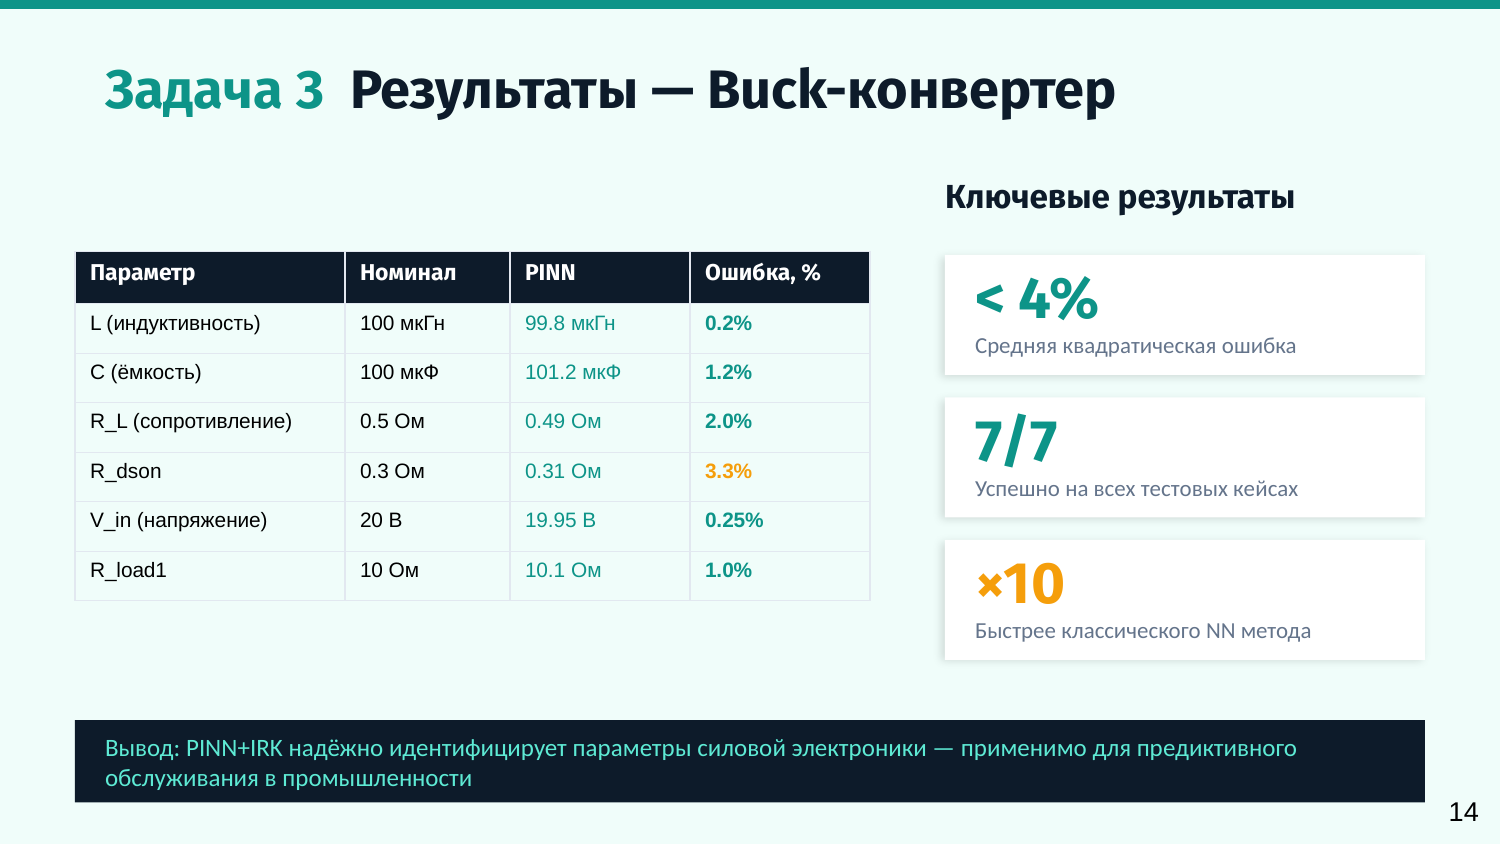

Задача 3  Результаты — Buck-конвертер
Ключевые результаты
| Параметр | Номинал | PINN | Ошибка, % |
| --- | --- | --- | --- |
| L (индуктивность) | 100 мкГн | 99.8 мкГн | 0.2% |
| C (ёмкость) | 100 мкФ | 101.2 мкФ | 1.2% |
| R\_L (сопротивление) | 0.5 Ом | 0.49 Ом | 2.0% |
| R\_dson | 0.3 Ом | 0.31 Ом | 3.3% |
| V\_in (напряжение) | 20 В | 19.95 В | 0.25% |
| R\_load1 | 10 Ом | 10.1 Ом | 1.0% |

< 4%
Средняя квадратическая ошибка

7/7
Успешно на всех тестовых кейсах

×10
Быстрее классического NN метода

Вывод: PINN+IRK надёжно идентифицирует параметры силовой электроники — применимо для предиктивного обслуживания в промышленности
14